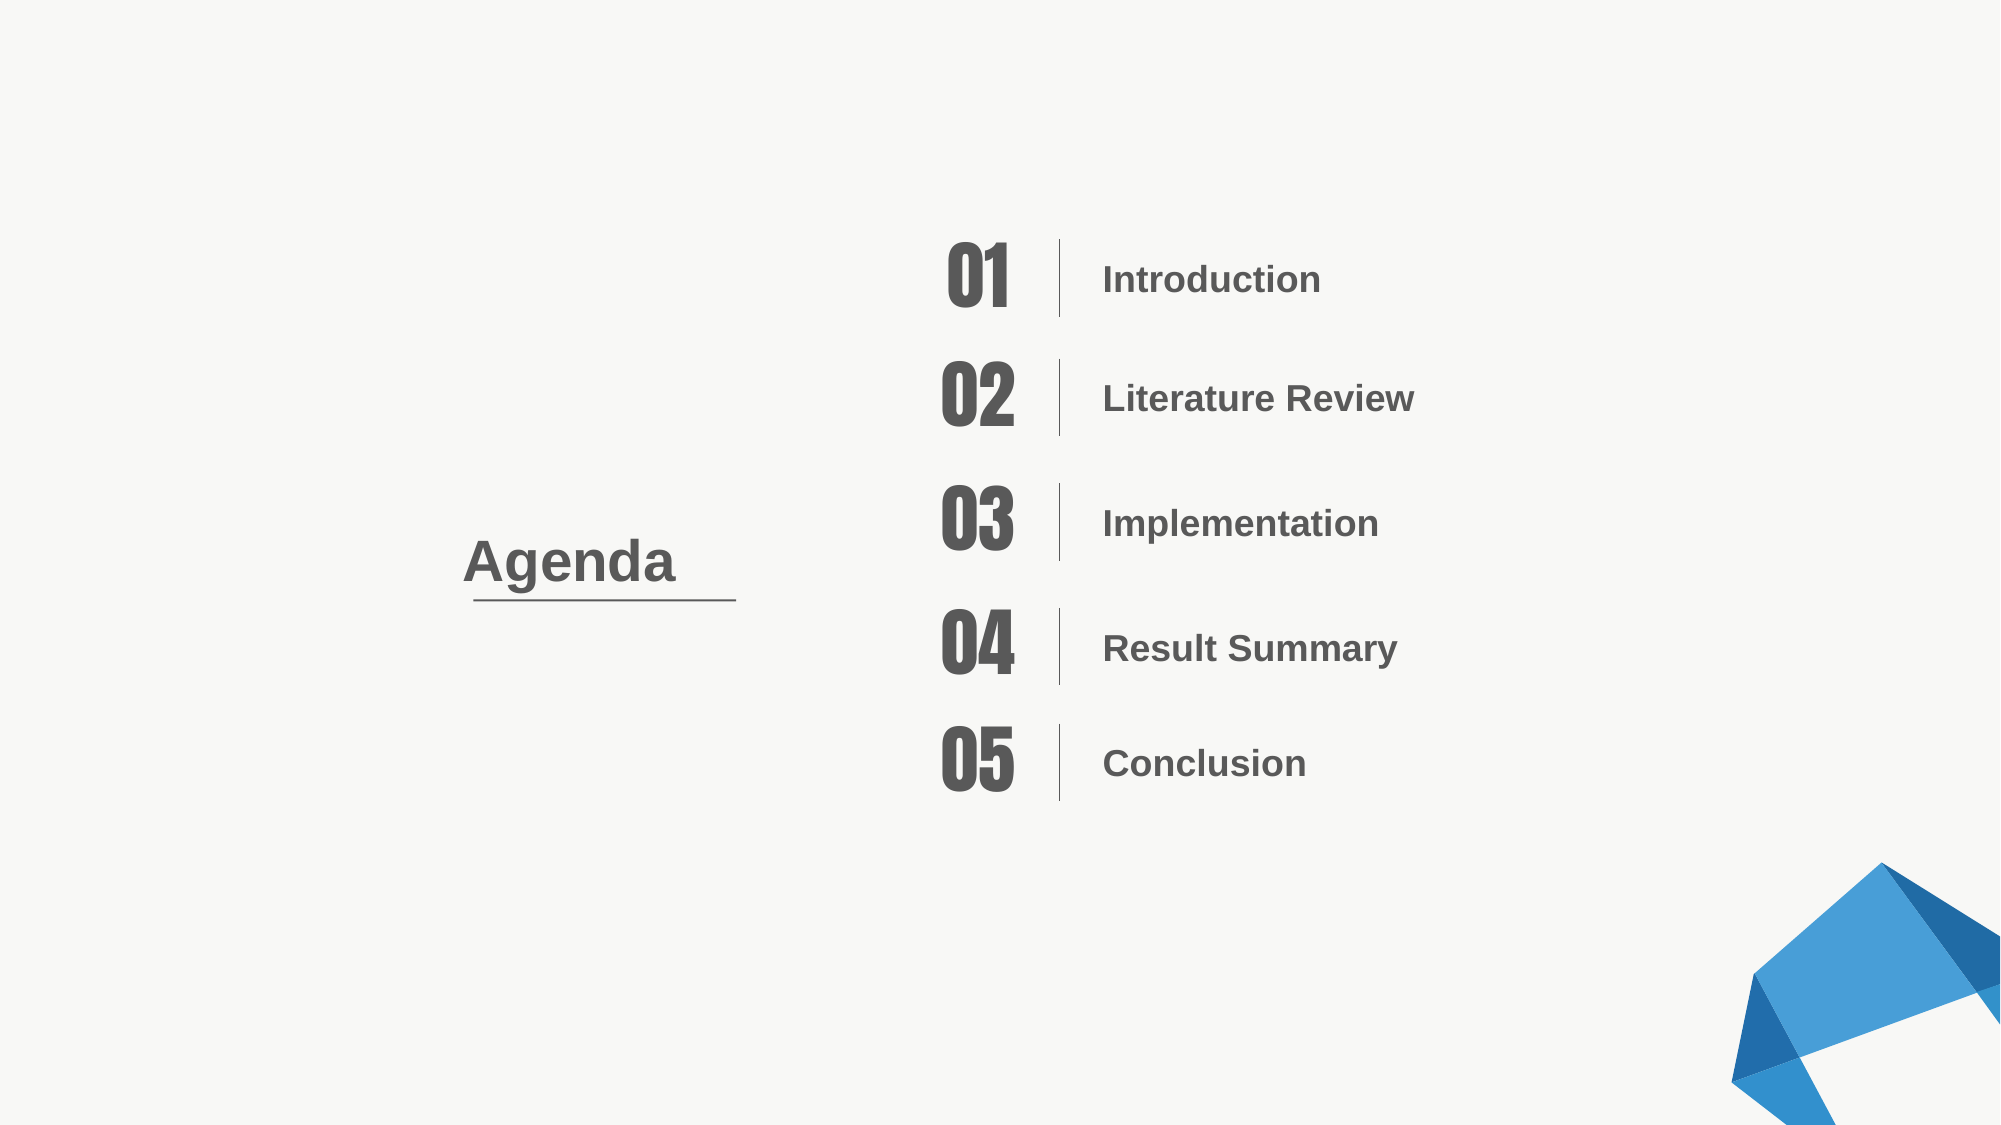

01
Introduction
02
Literature Review
03
Implementation
Agenda
04
Result Summary

05
Conclusion